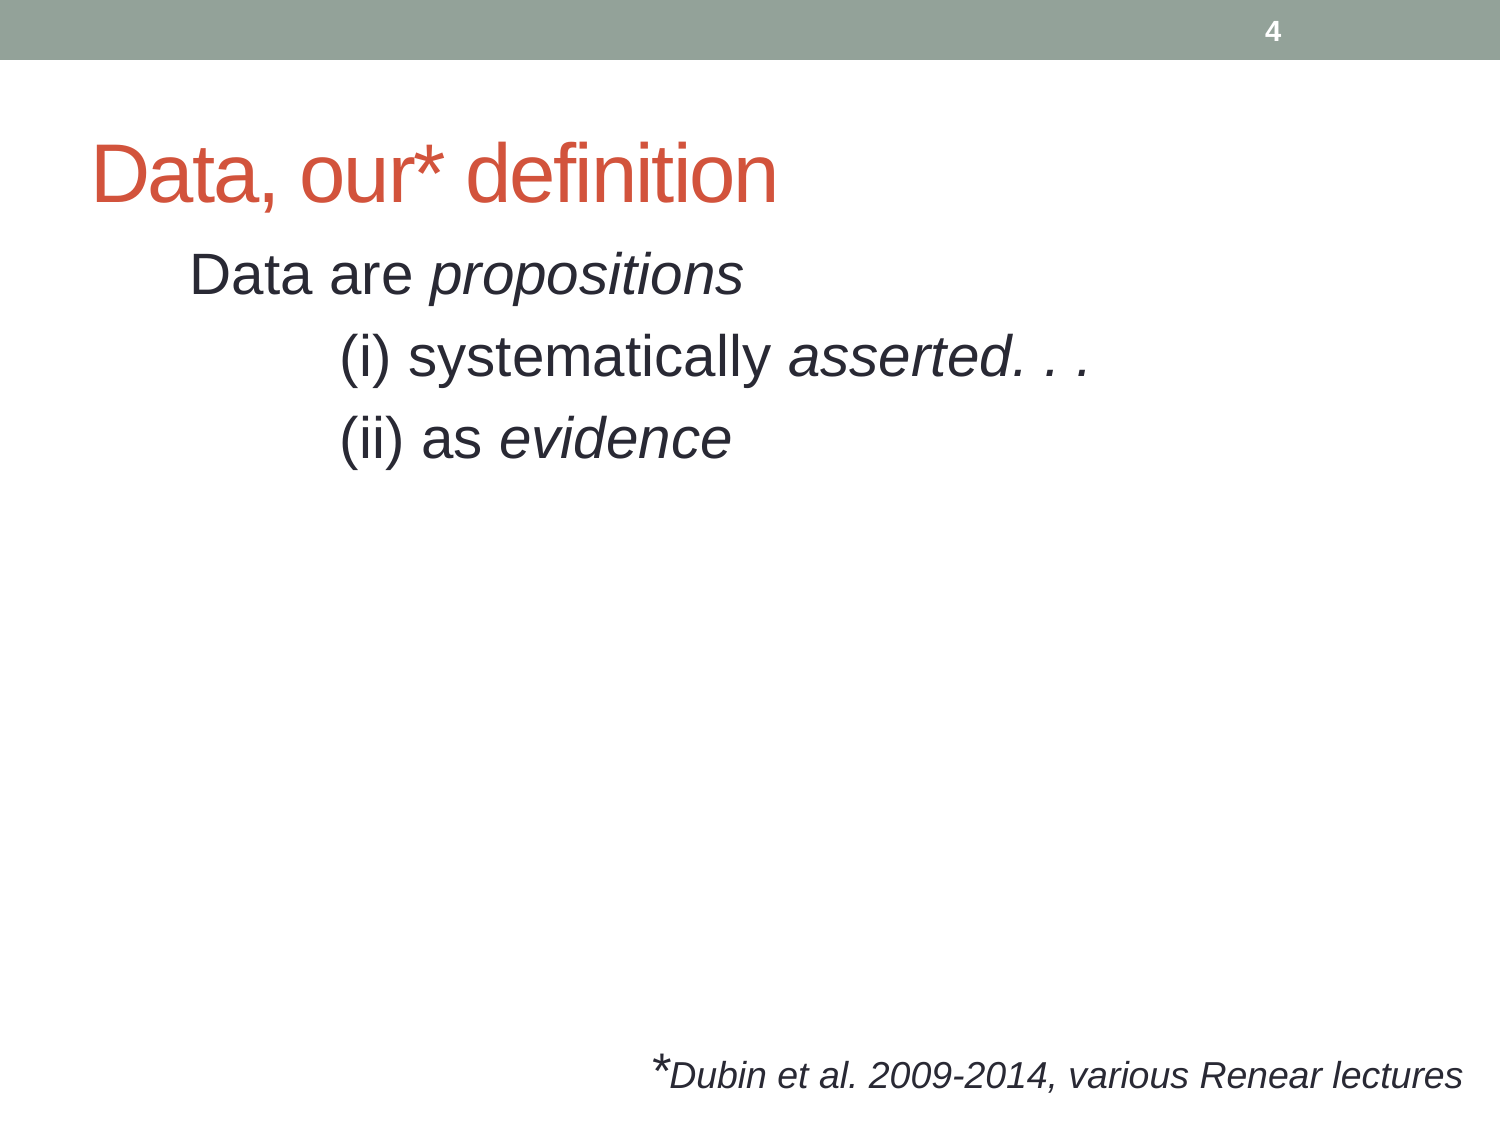

4
# Data, our* definition
	Data are propositions
		(i) systematically asserted. . .
		(ii) as evidence

	*Dubin et al. 2009-2014, various Renear lectures